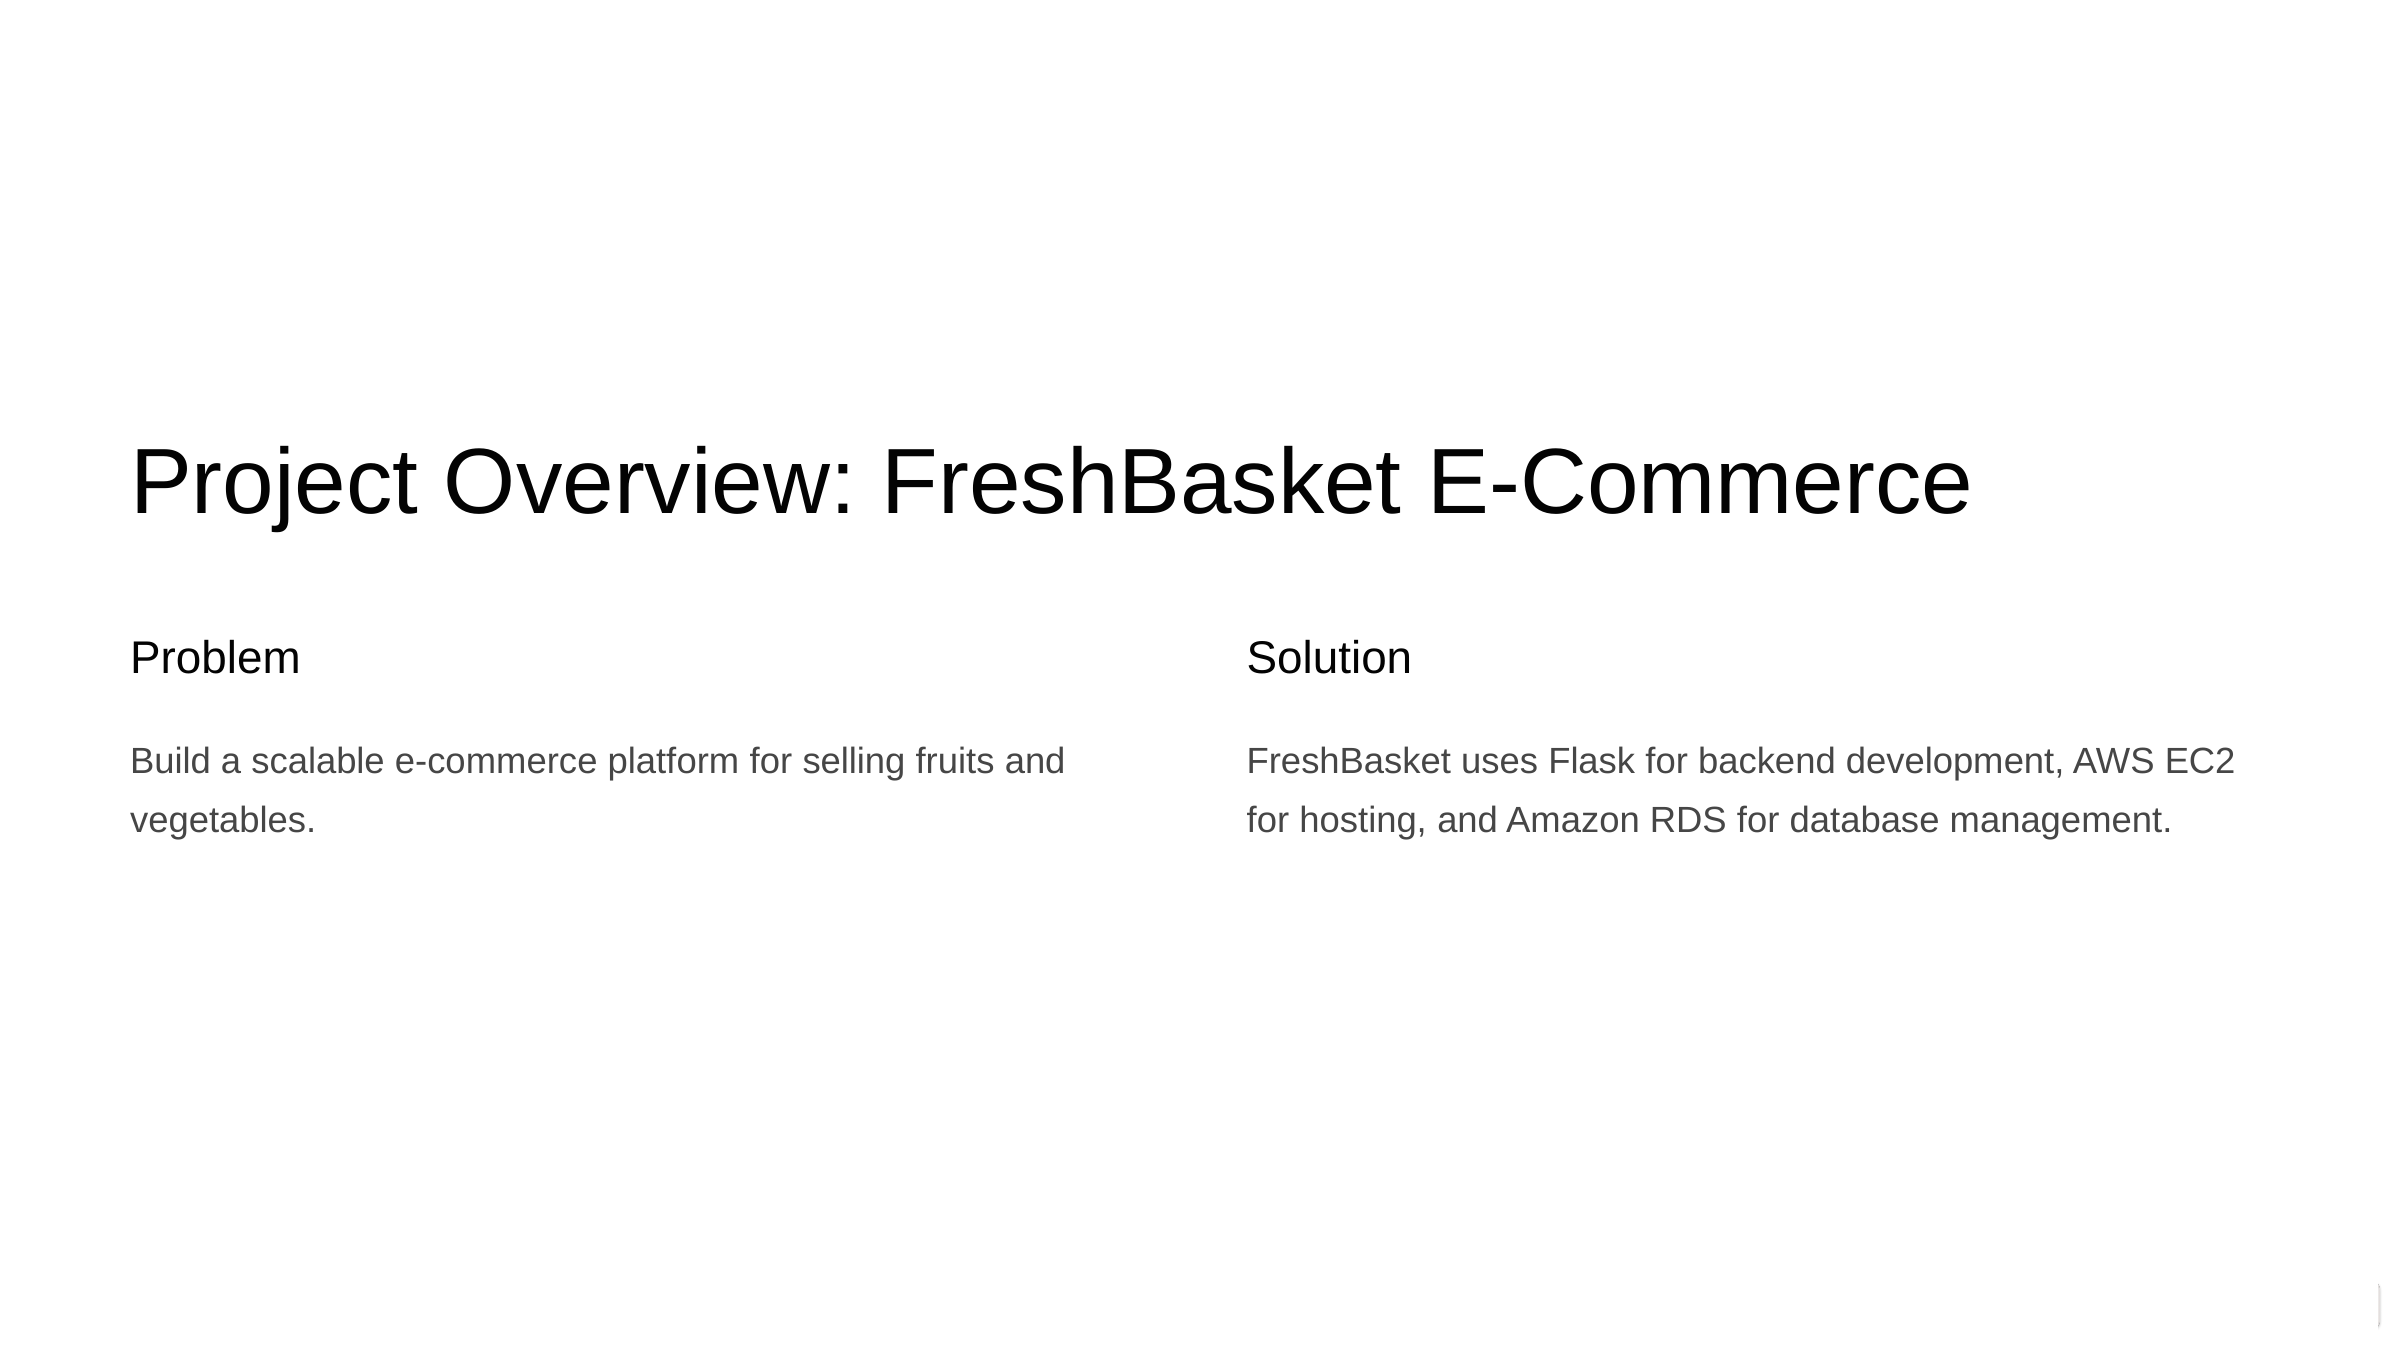

Project Overview: FreshBasket E-Commerce
Problem
Solution
Build a scalable e-commerce platform for selling fruits and vegetables.
FreshBasket uses Flask for backend development, AWS EC2 for hosting, and Amazon RDS for database management.